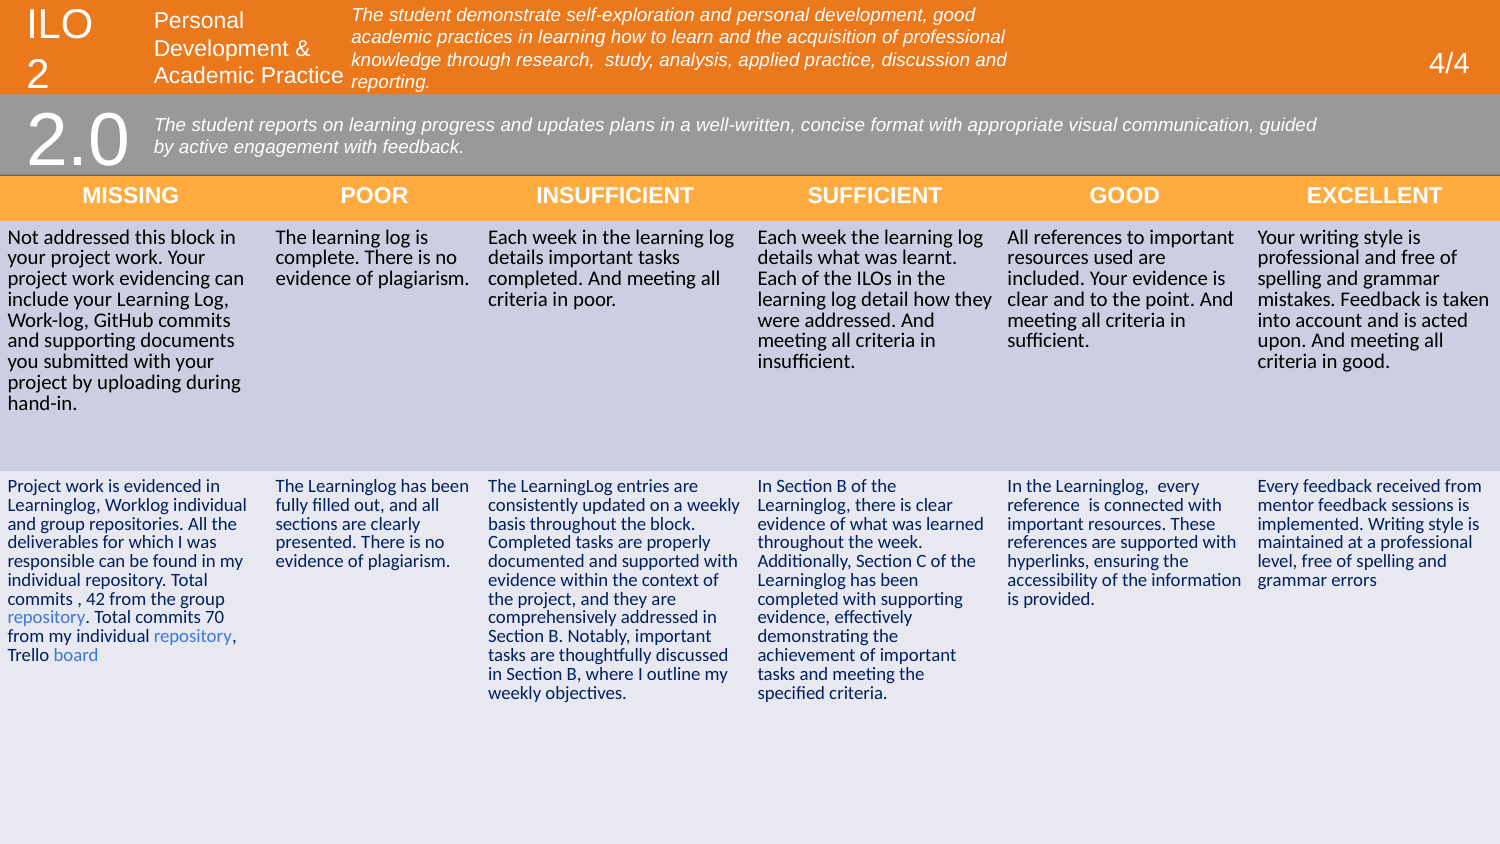

# ILO 2
Personal Development & Academic Practice
The student demonstrate self-exploration and personal development, good academic practices in learning how to learn and the acquisition of professional knowledge through research,  study, analysis, applied practice, discussion and reporting.
4/4
2.0
The student reports on learning progress and updates plans in a well-written, concise format with appropriate visual communication, guided by active engagement with feedback.
| MISSING | POOR | INSUFFICIENT | SUFFICIENT | GOOD | EXCELLENT |
| --- | --- | --- | --- | --- | --- |
| Not addressed this block in your project work. Your project work evidencing can include your Learning Log, Work-log, GitHub commits and supporting documents you submitted with your project by uploading during hand-in. | The learning log is complete. There is no evidence of plagiarism. | Each week in the learning log details important tasks completed. And meeting all criteria in poor. | Each week the learning log details what was learnt. Each of the ILOs in the learning log detail how they were addressed. And meeting all criteria in insufficient. | All references to important resources used are included. Your evidence is clear and to the point. And meeting all criteria in sufficient. | Your writing style is professional and free of spelling and grammar mistakes. Feedback is taken into account and is acted upon. And meeting all criteria in good. |
| Project work is evidenced in Learninglog, Worklog individual and group repositories. All the deliverables for which I was responsible can be found in my individual repository. Total commits , 42 from the group repository. Total commits 70 from my individual repository, Trello board | The Learninglog has been fully filled out, and all sections are clearly presented. There is no evidence of plagiarism. | The LearningLog entries are consistently updated on a weekly basis throughout the block. Completed tasks are properly documented and supported with evidence within the context of the project, and they are comprehensively addressed in Section B. Notably, important tasks are thoughtfully discussed in Section B, where I outline my weekly objectives. | In Section B of the Learninglog, there is clear evidence of what was learned throughout the week. Additionally, Section C of the Learninglog has been completed with supporting evidence, effectively demonstrating the achievement of important tasks and meeting the specified criteria. | In the Learninglog, every reference is connected with important resources. These references are supported with hyperlinks, ensuring the accessibility of the information is provided. | Every feedback received from mentor feedback sessions is implemented. Writing style is maintained at a professional level, free of spelling and grammar errors |
Show your best examples, do not go overboard, add in short description, you are free to alter this layout (or add slides per evidence) to suit your needs. Just be sure that it is clear.